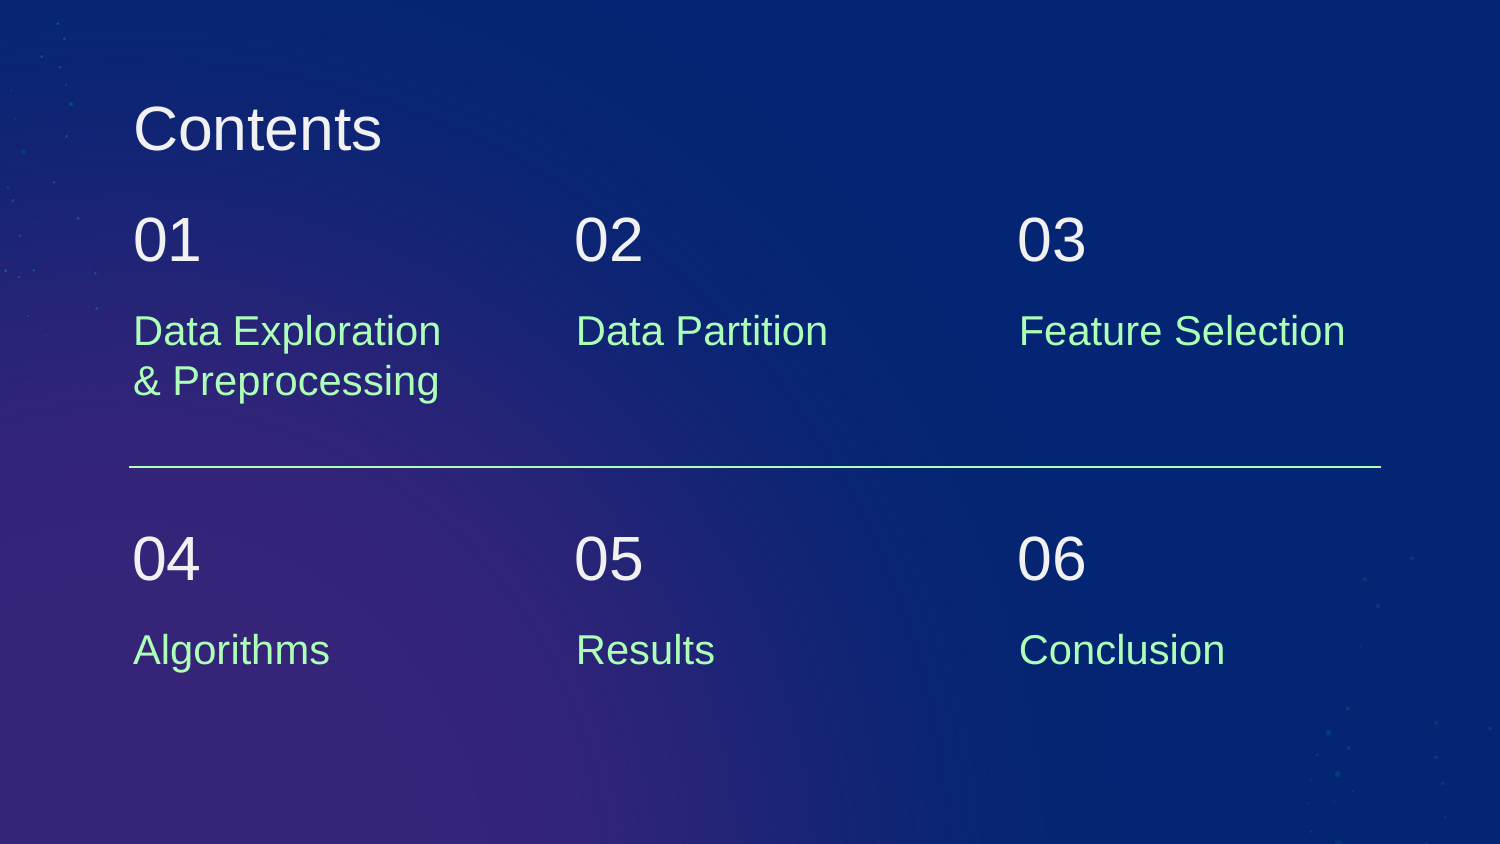

# Contents
01
02
03
Data Exploration
& Preprocessing
Data Partition
Feature Selection
04
05
06
Algorithms
Results
Conclusion